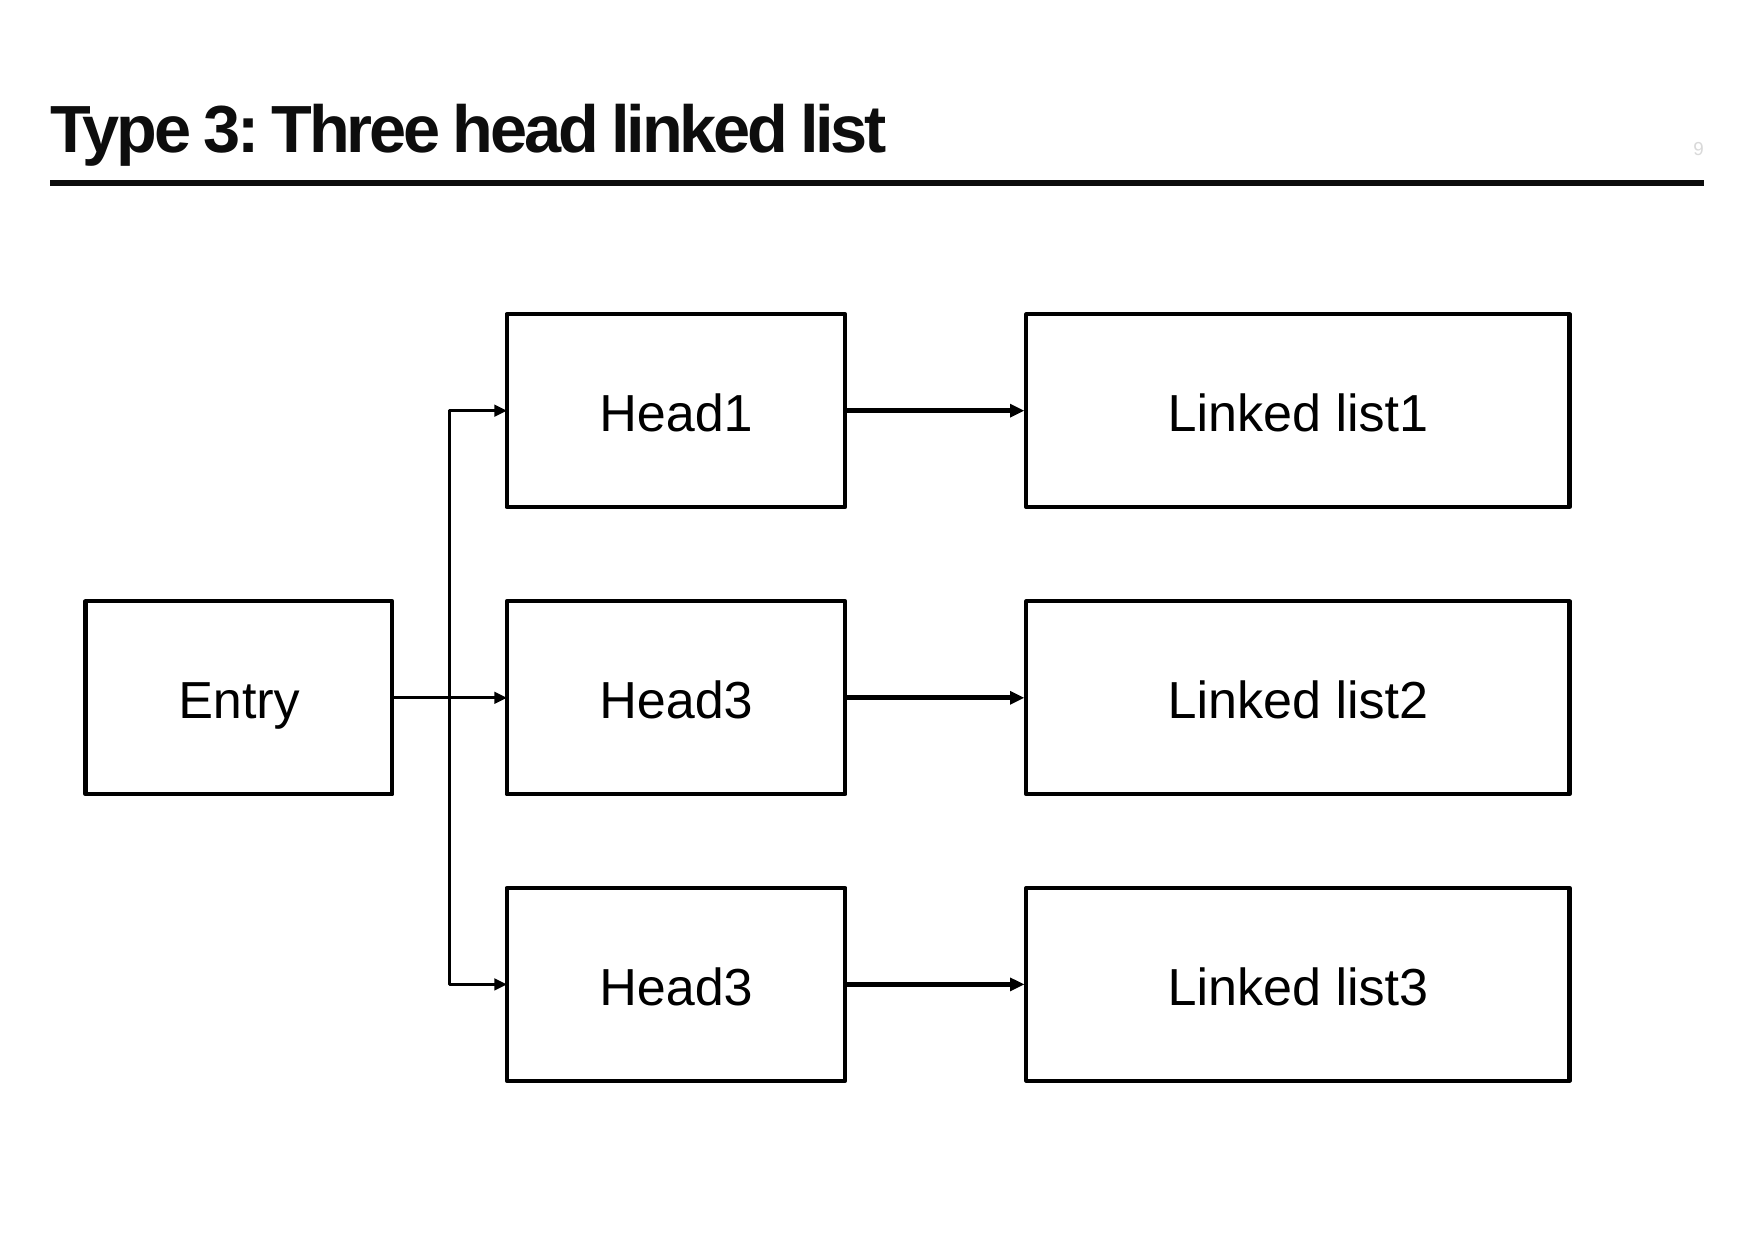

Type 3: Three head linked list
9
Head1
Linked list1

Head3
Linked list2

Head3
Linked list3

Entry